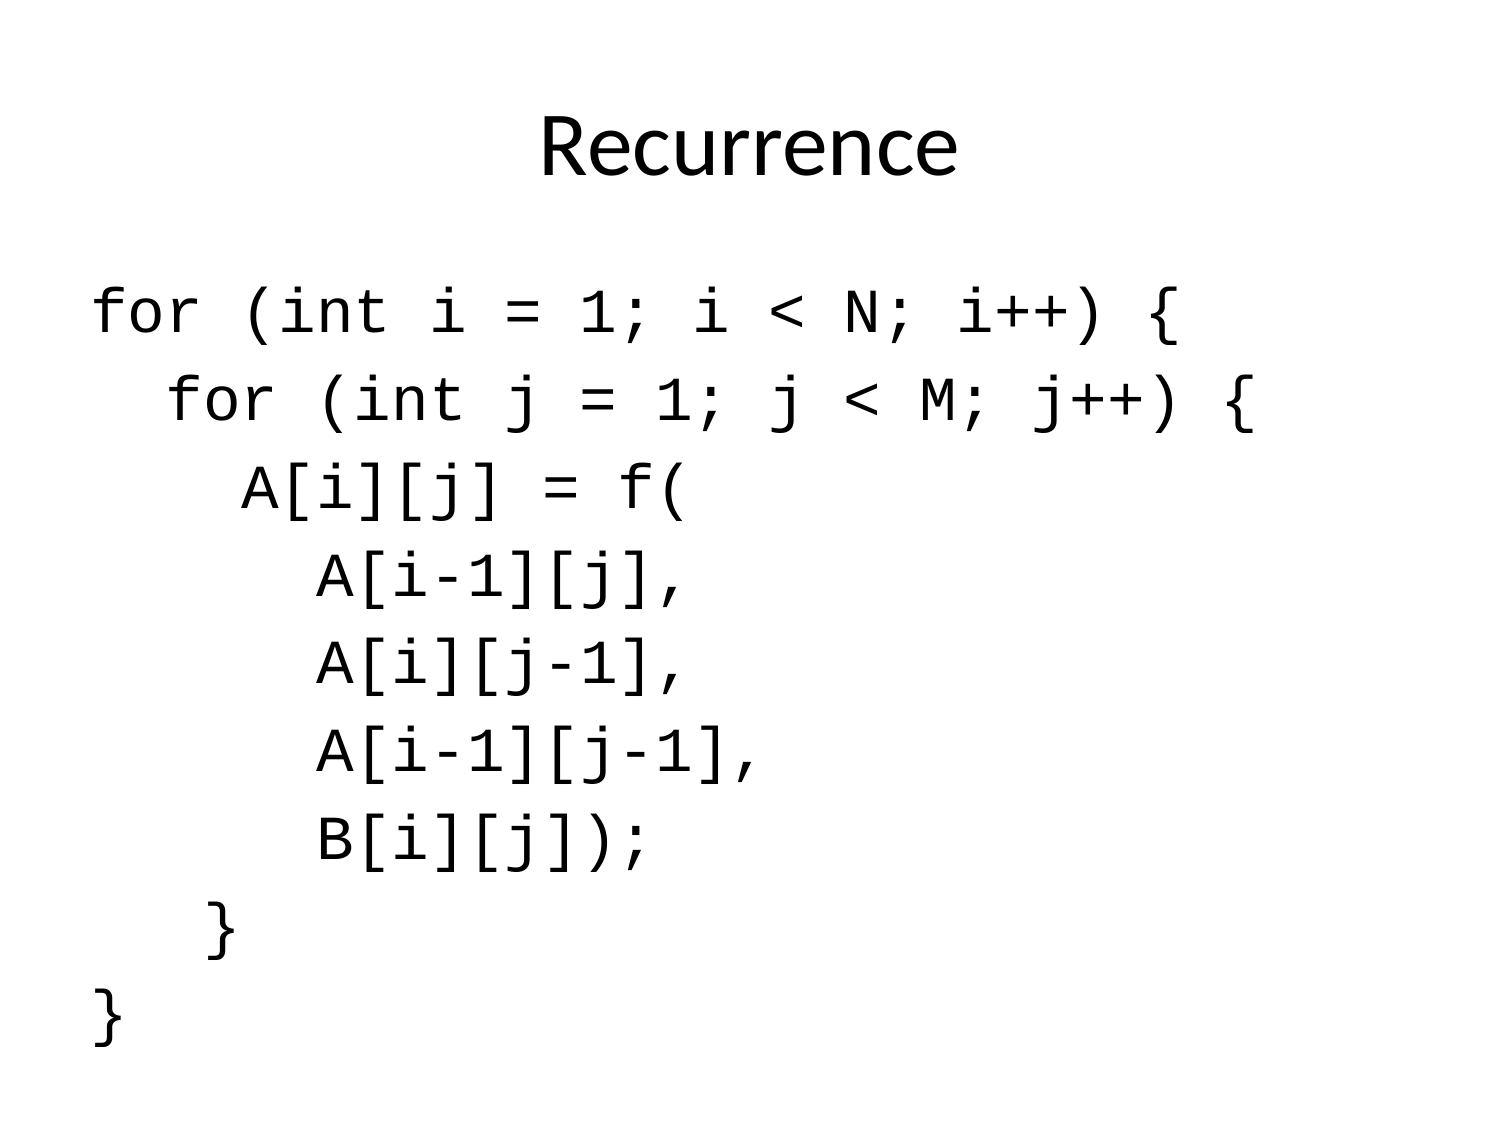

# Recurrence
for (int i = 1; i < N; i++) {
  for (int j = 1; j < M; j++) {
    A[i][j] = f(
      A[i-1][j],
      A[i][j-1],
      A[i-1][j-1],
      B[i][j]);
   }
}